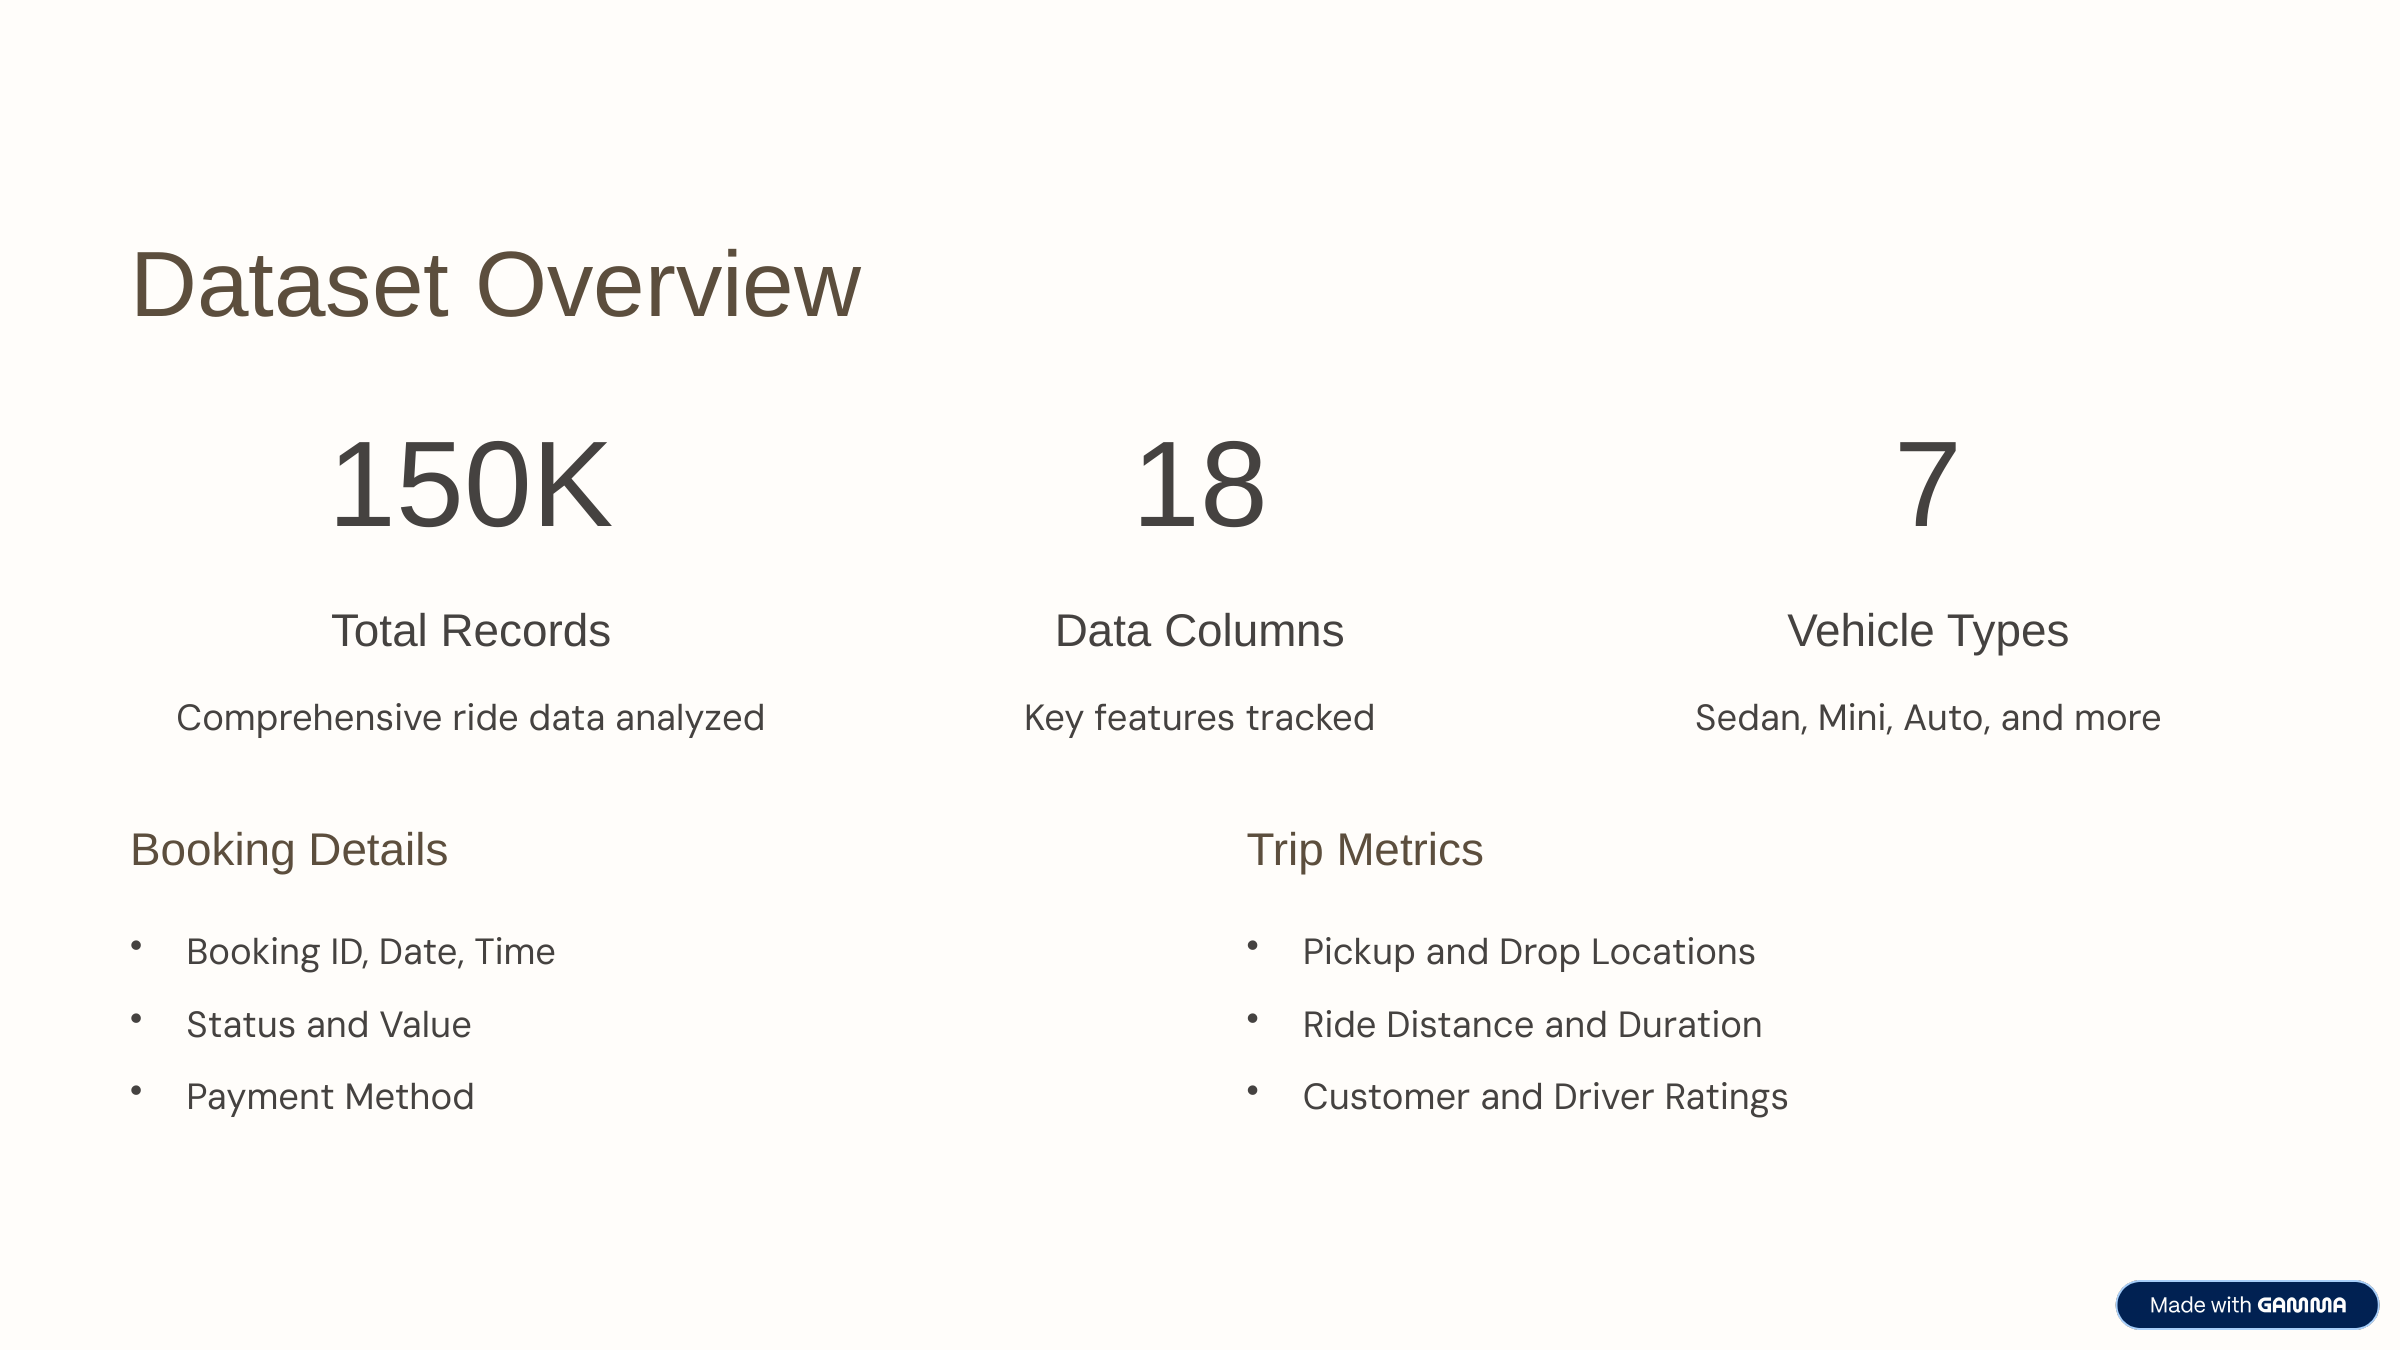

Dataset Overview
150K
18
7
Total Records
Data Columns
Vehicle Types
Comprehensive ride data analyzed
Key features tracked
Sedan, Mini, Auto, and more
Booking Details
Trip Metrics
Booking ID, Date, Time
Pickup and Drop Locations
Status and Value
Ride Distance and Duration
Payment Method
Customer and Driver Ratings